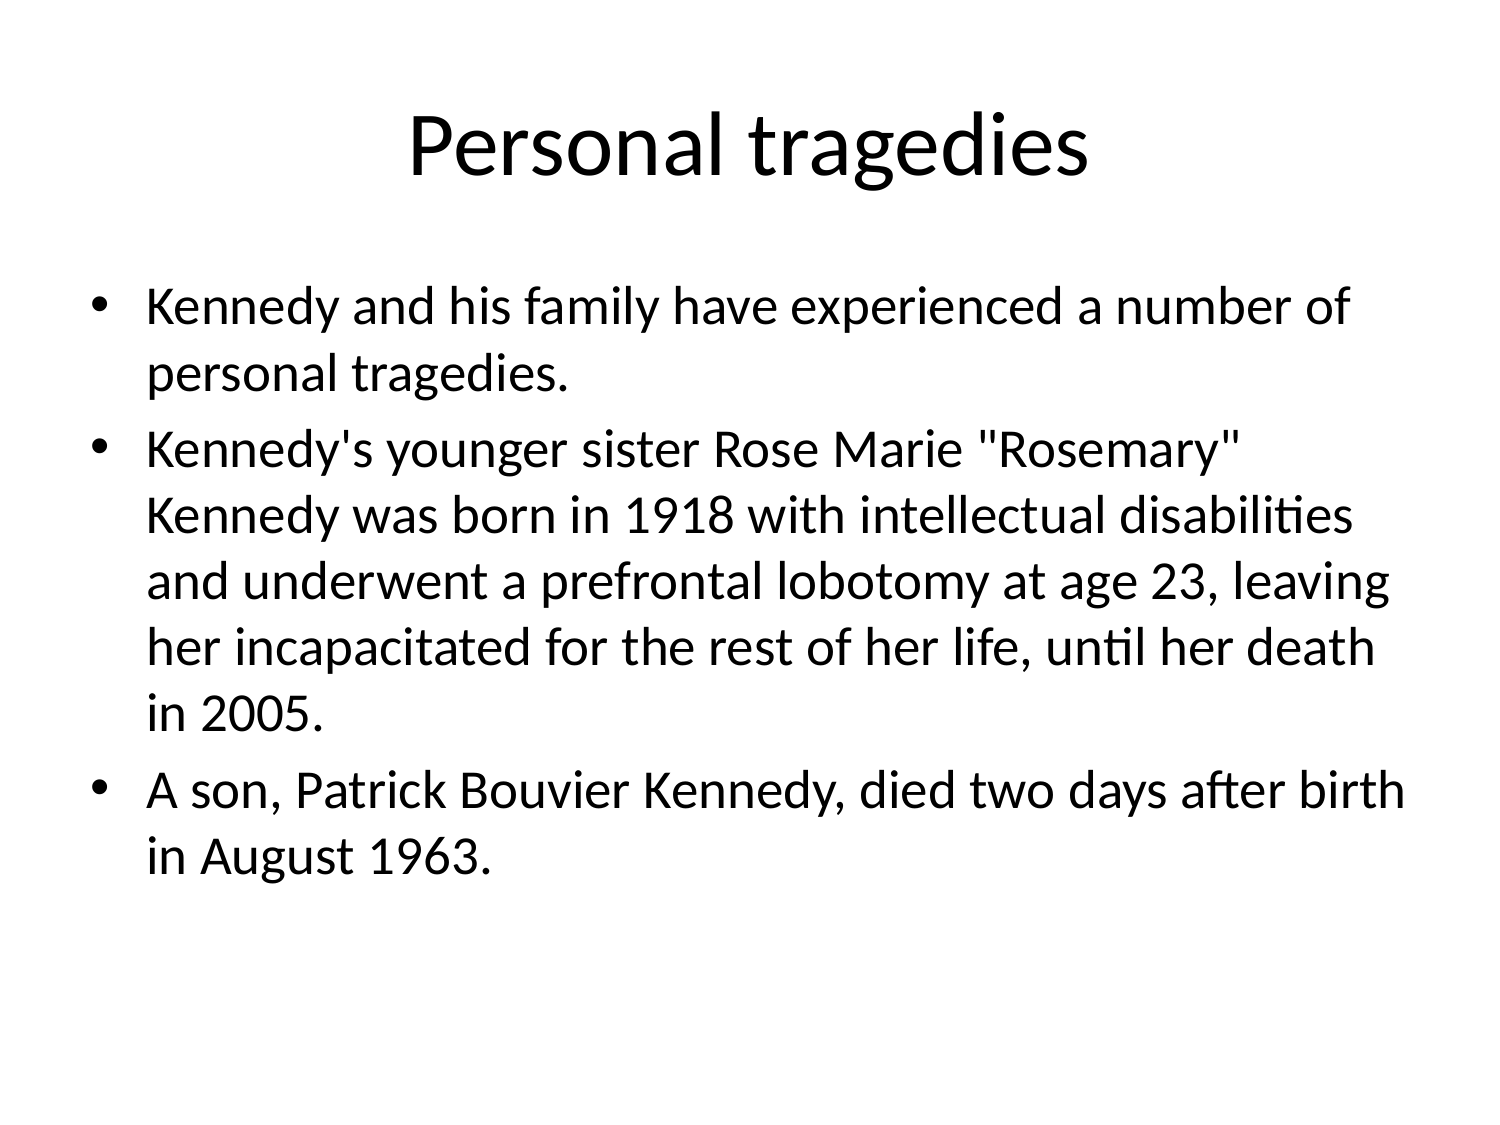

# Personal tragedies
Kennedy and his family have experienced a number of personal tragedies.
Kennedy's younger sister Rose Marie "Rosemary" Kennedy was born in 1918 with intellectual disabilities and underwent a prefrontal lobotomy at age 23, leaving her incapacitated for the rest of her life, until her death in 2005.
A son, Patrick Bouvier Kennedy, died two days after birth in August 1963.